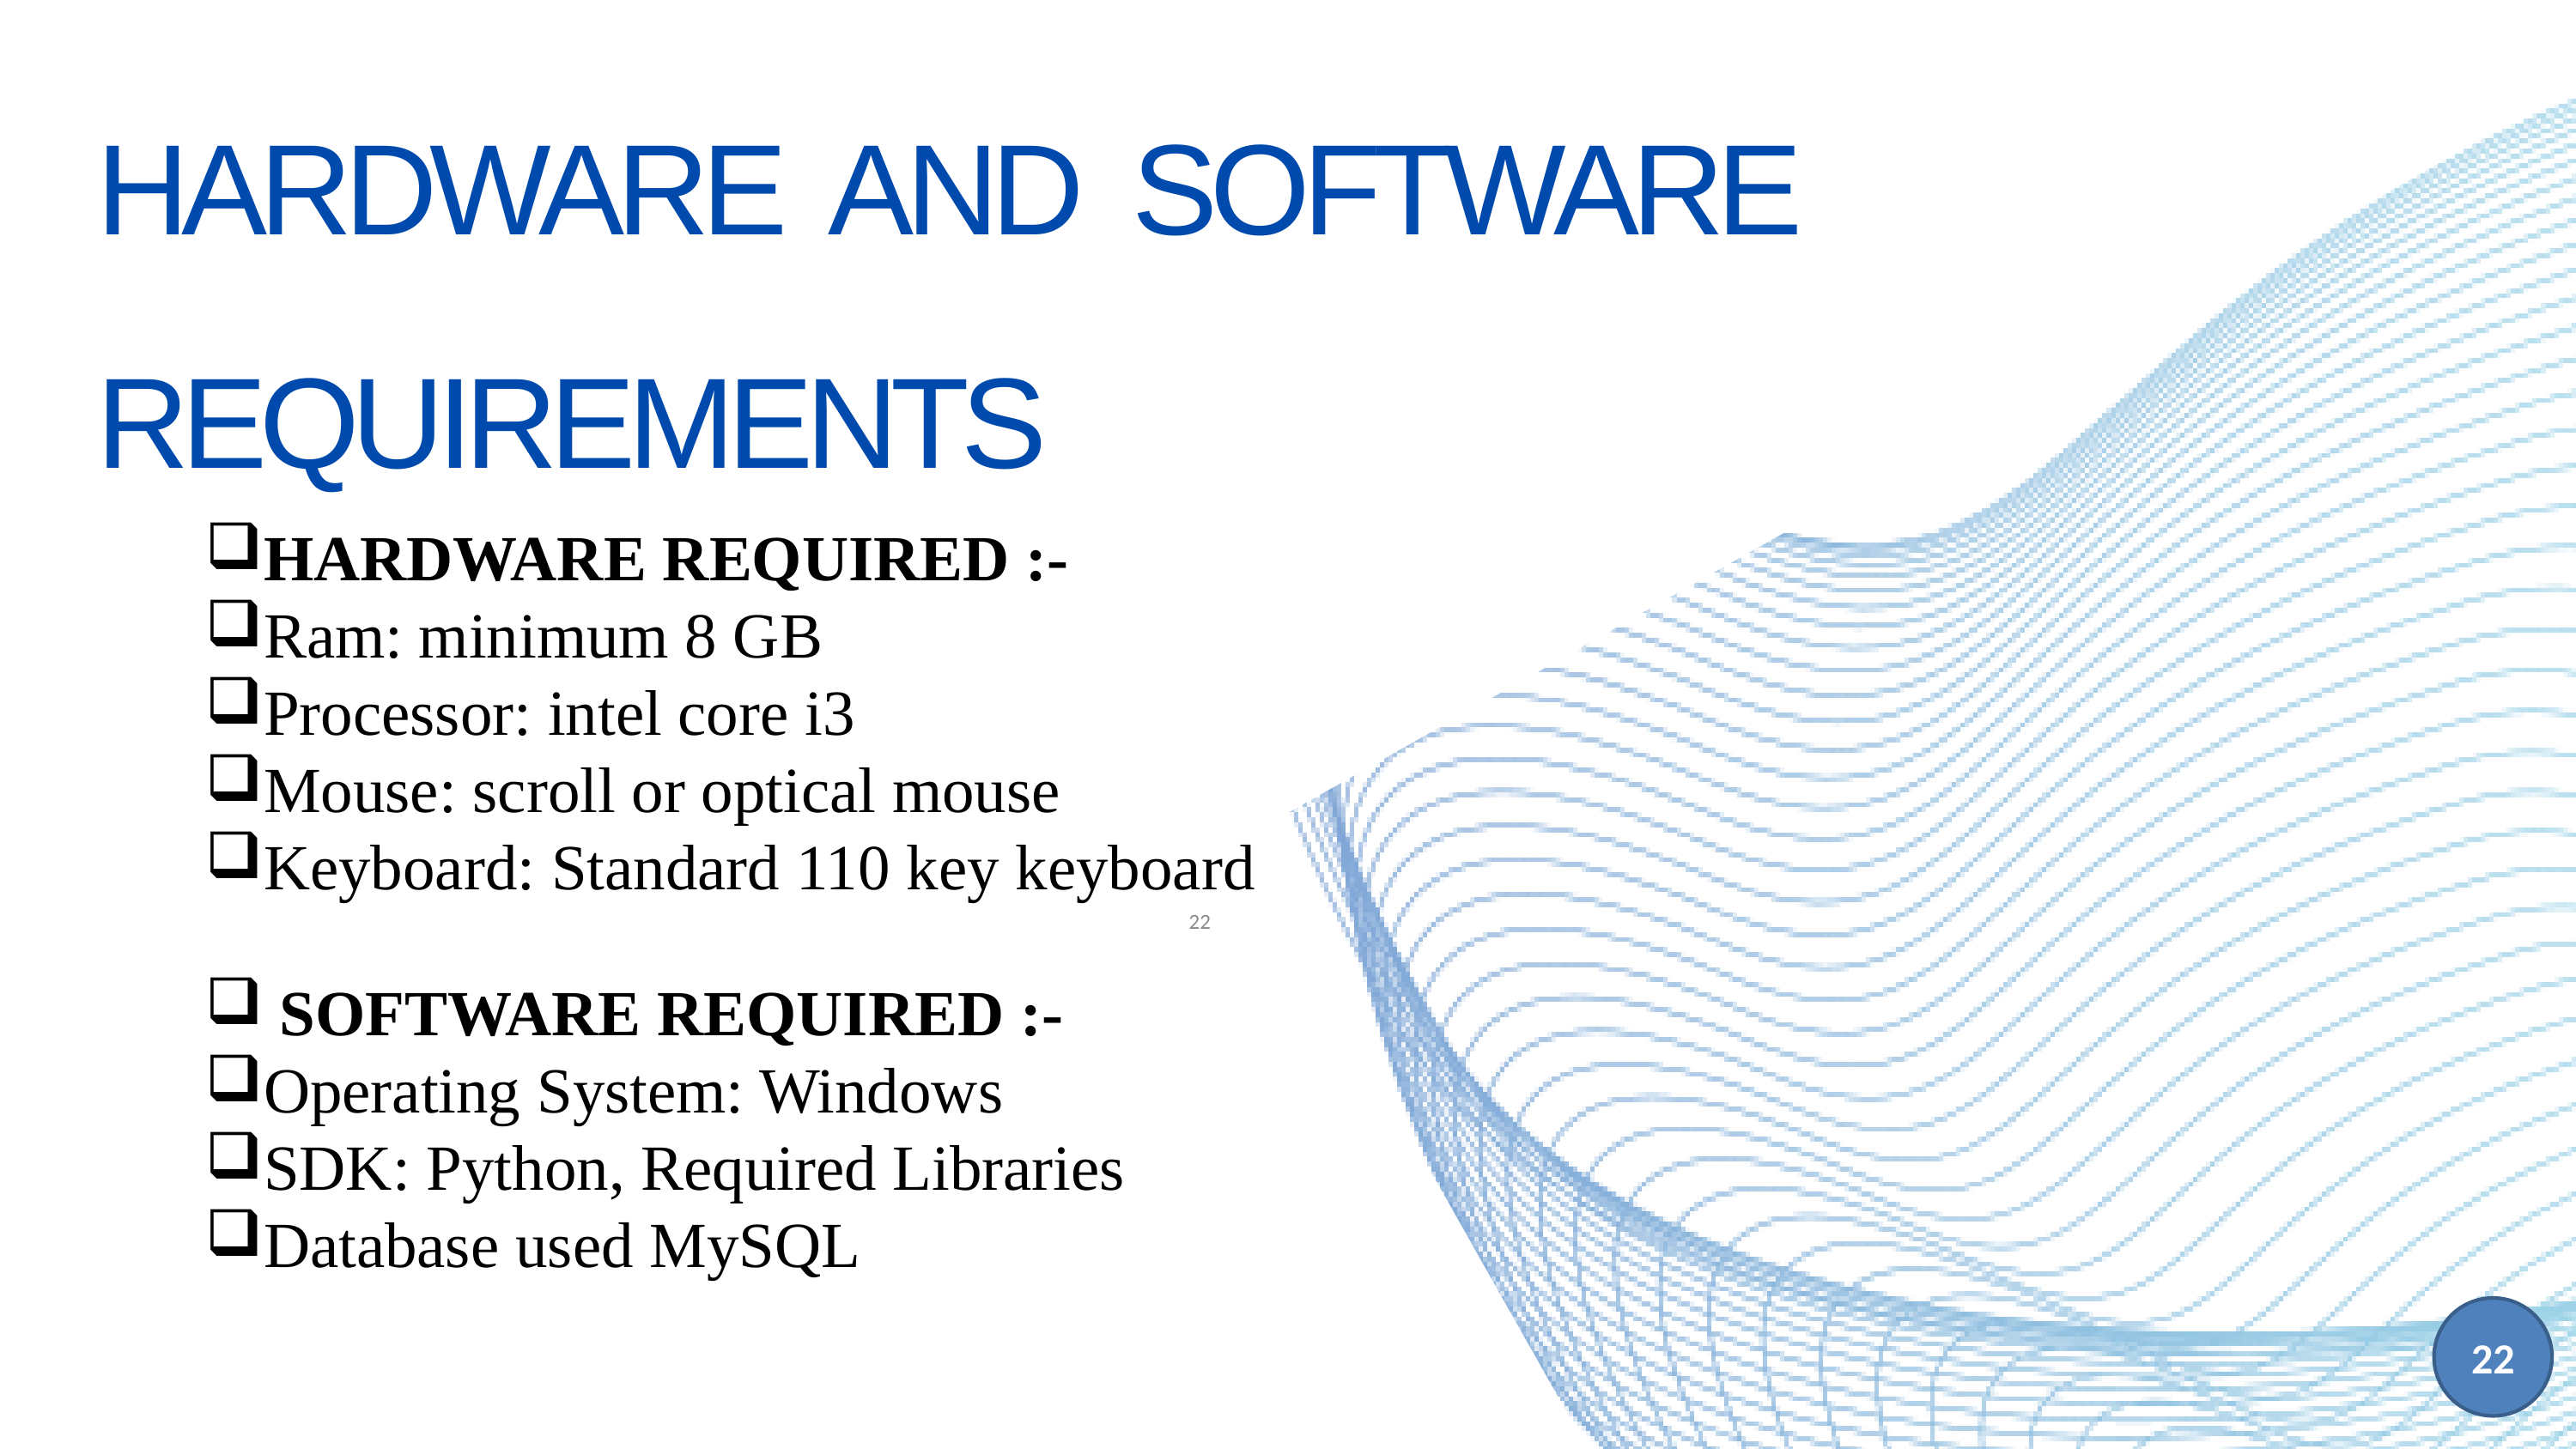

HARDWARE  AND  SOFTWARE  REQUIREMENTS

HARDWARE REQUIRED :-
Ram: minimum 8 GB
Processor: intel core i3
Mouse: scroll or optical mouse
Keyboard: Standard 110 key keyboard

 SOFTWARE REQUIRED :-
Operating System: Windows
SDK: Python, Required Libraries
Database used MySQL

22
22